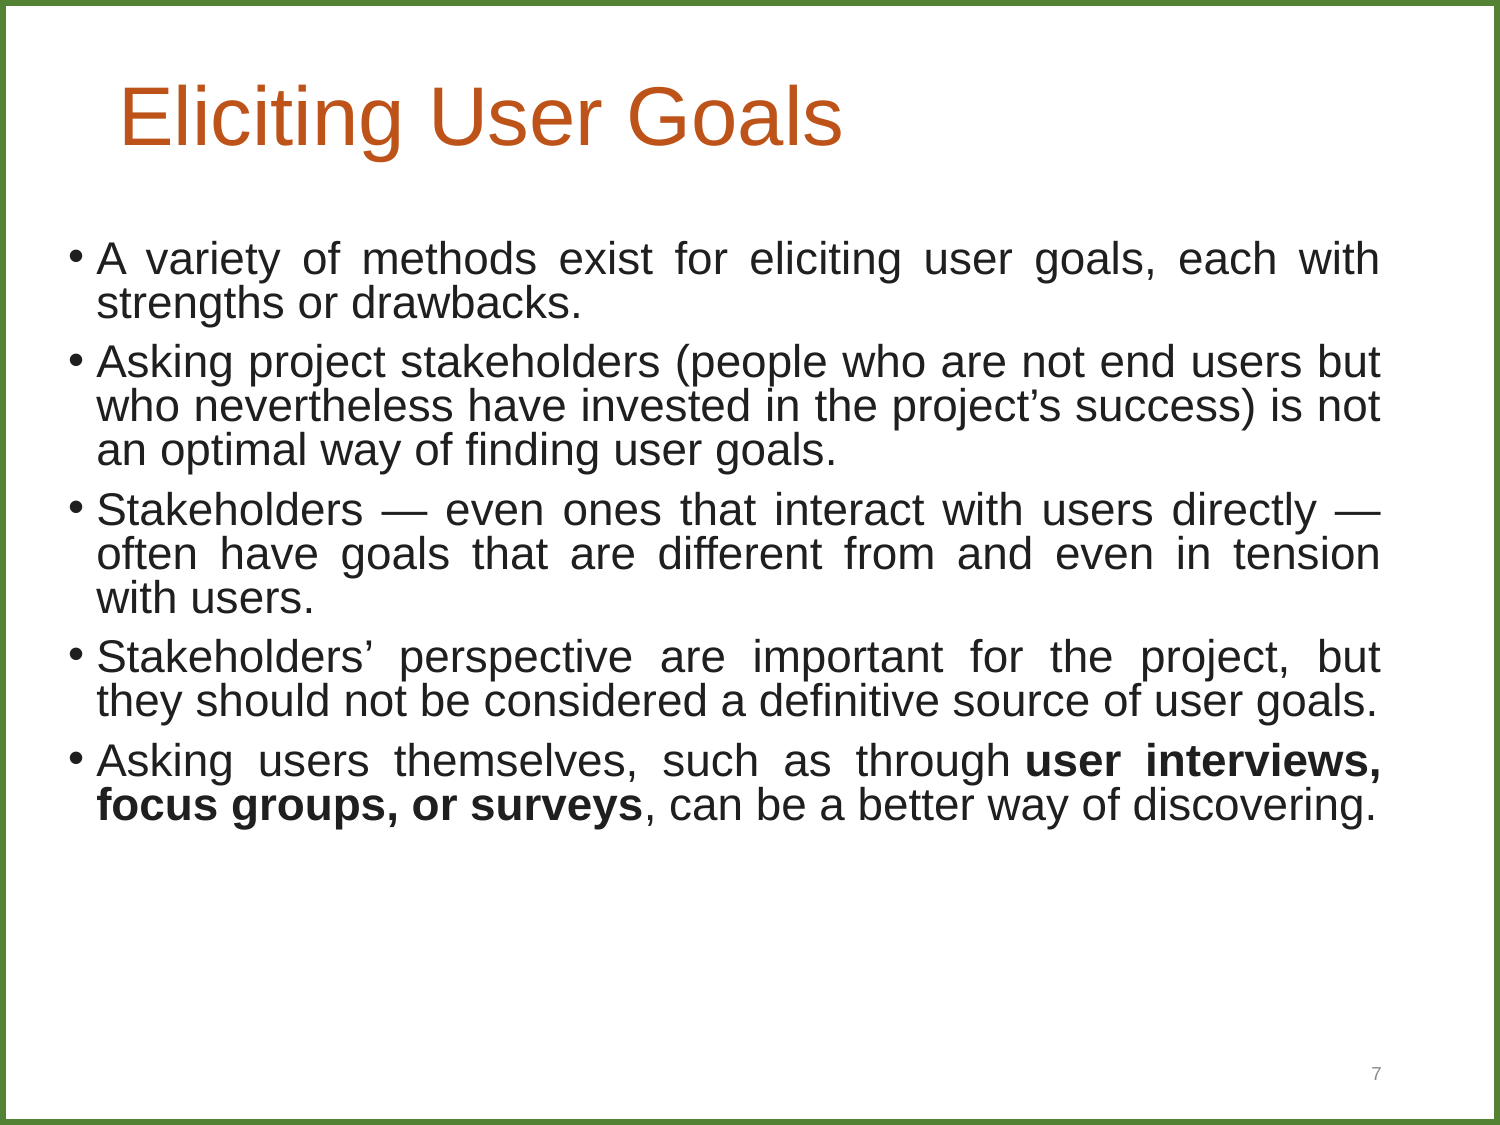

# Eliciting User Goals
A variety of methods exist for eliciting user goals, each with strengths or drawbacks.
Asking project stakeholders (people who are not end users but who nevertheless have invested in the project’s success) is not an optimal way of finding user goals.
Stakeholders — even ones that interact with users directly — often have goals that are different from and even in tension with users.
Stakeholders’ perspective are important for the project, but they should not be considered a definitive source of user goals.
Asking users themselves, such as through user interviews, focus groups, or surveys, can be a better way of discovering.

7